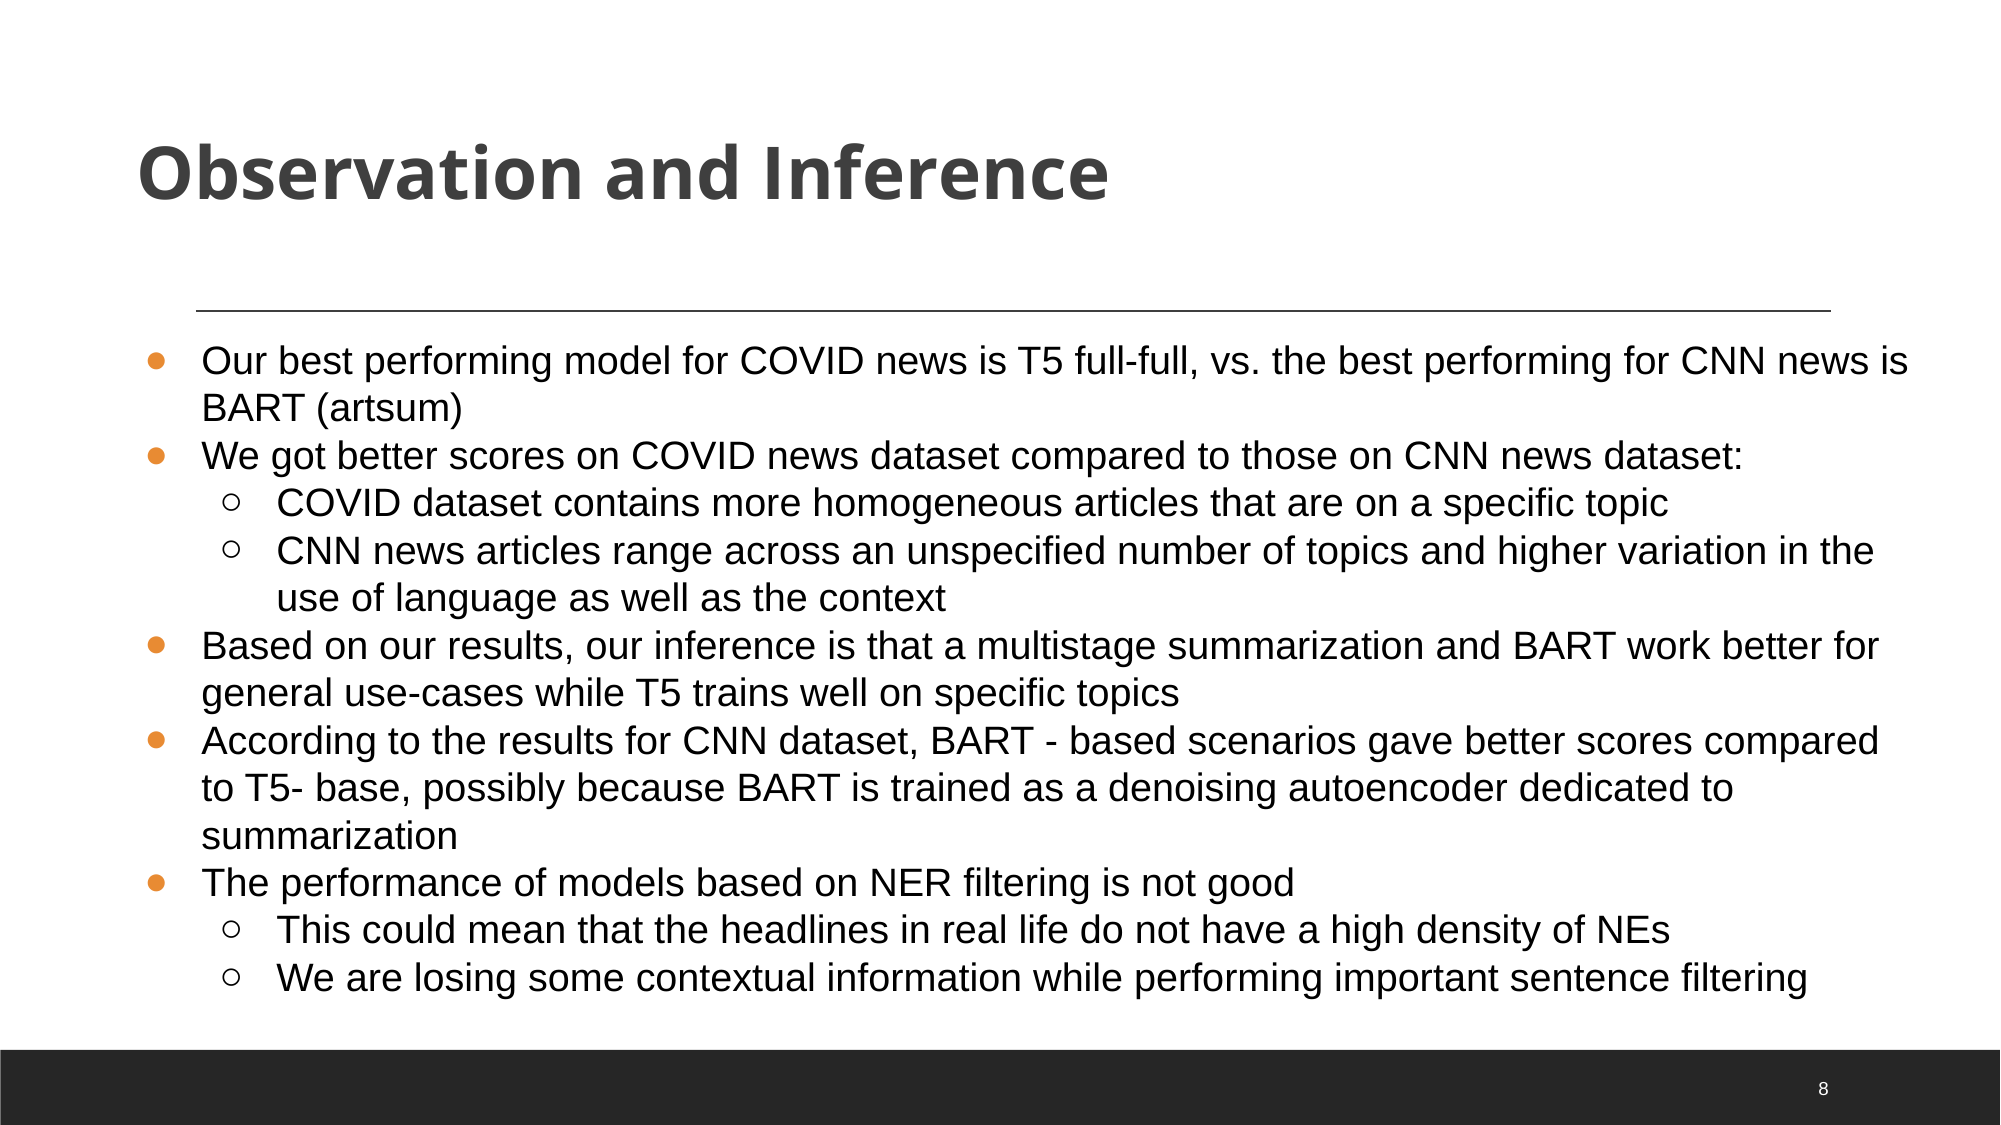

# Observation and Inference
Our best performing model for COVID news is T5 full-full, vs. the best performing for CNN news is BART (artsum)
We got better scores on COVID news dataset compared to those on CNN news dataset:
COVID dataset contains more homogeneous articles that are on a specific topic
CNN news articles range across an unspecified number of topics and higher variation in the use of language as well as the context
Based on our results, our inference is that a multistage summarization and BART work better for general use-cases while T5 trains well on specific topics
According to the results for CNN dataset, BART - based scenarios gave better scores compared to T5- base, possibly because BART is trained as a denoising autoencoder dedicated to summarization
The performance of models based on NER filtering is not good
This could mean that the headlines in real life do not have a high density of NEs
We are losing some contextual information while performing important sentence filtering

8